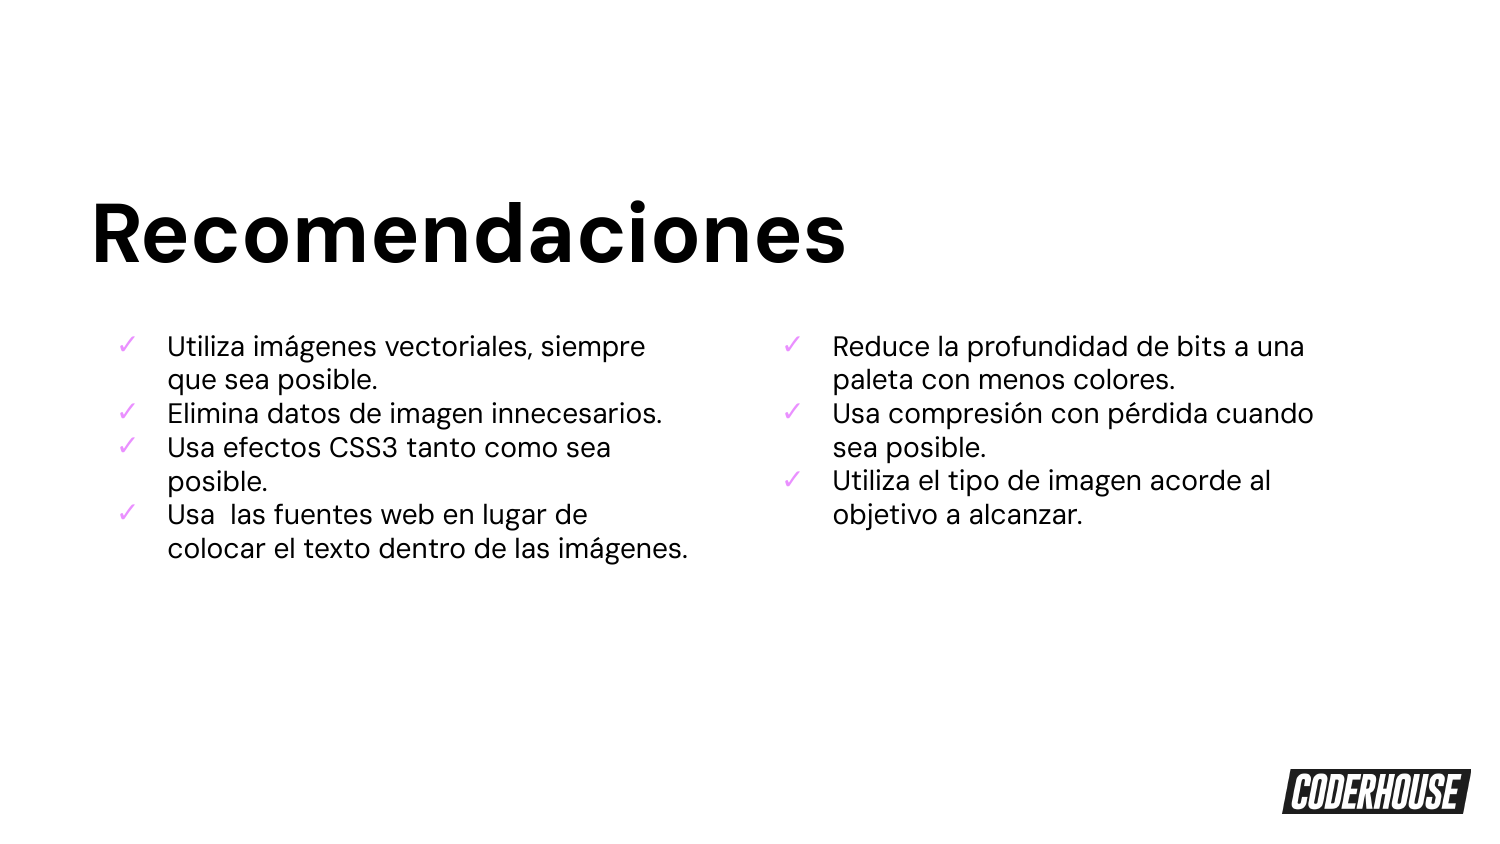

Recomendaciones
Utiliza imágenes vectoriales, siempre que sea posible.
Elimina datos de imagen innecesarios.
Usa efectos CSS3 tanto como sea posible.
Usa  las fuentes web en lugar de colocar el texto dentro de las imágenes.

Reduce la profundidad de bits a una paleta con menos colores.
Usa compresión con pérdida cuando sea posible.
Utiliza el tipo de imagen acorde al objetivo a alcanzar.